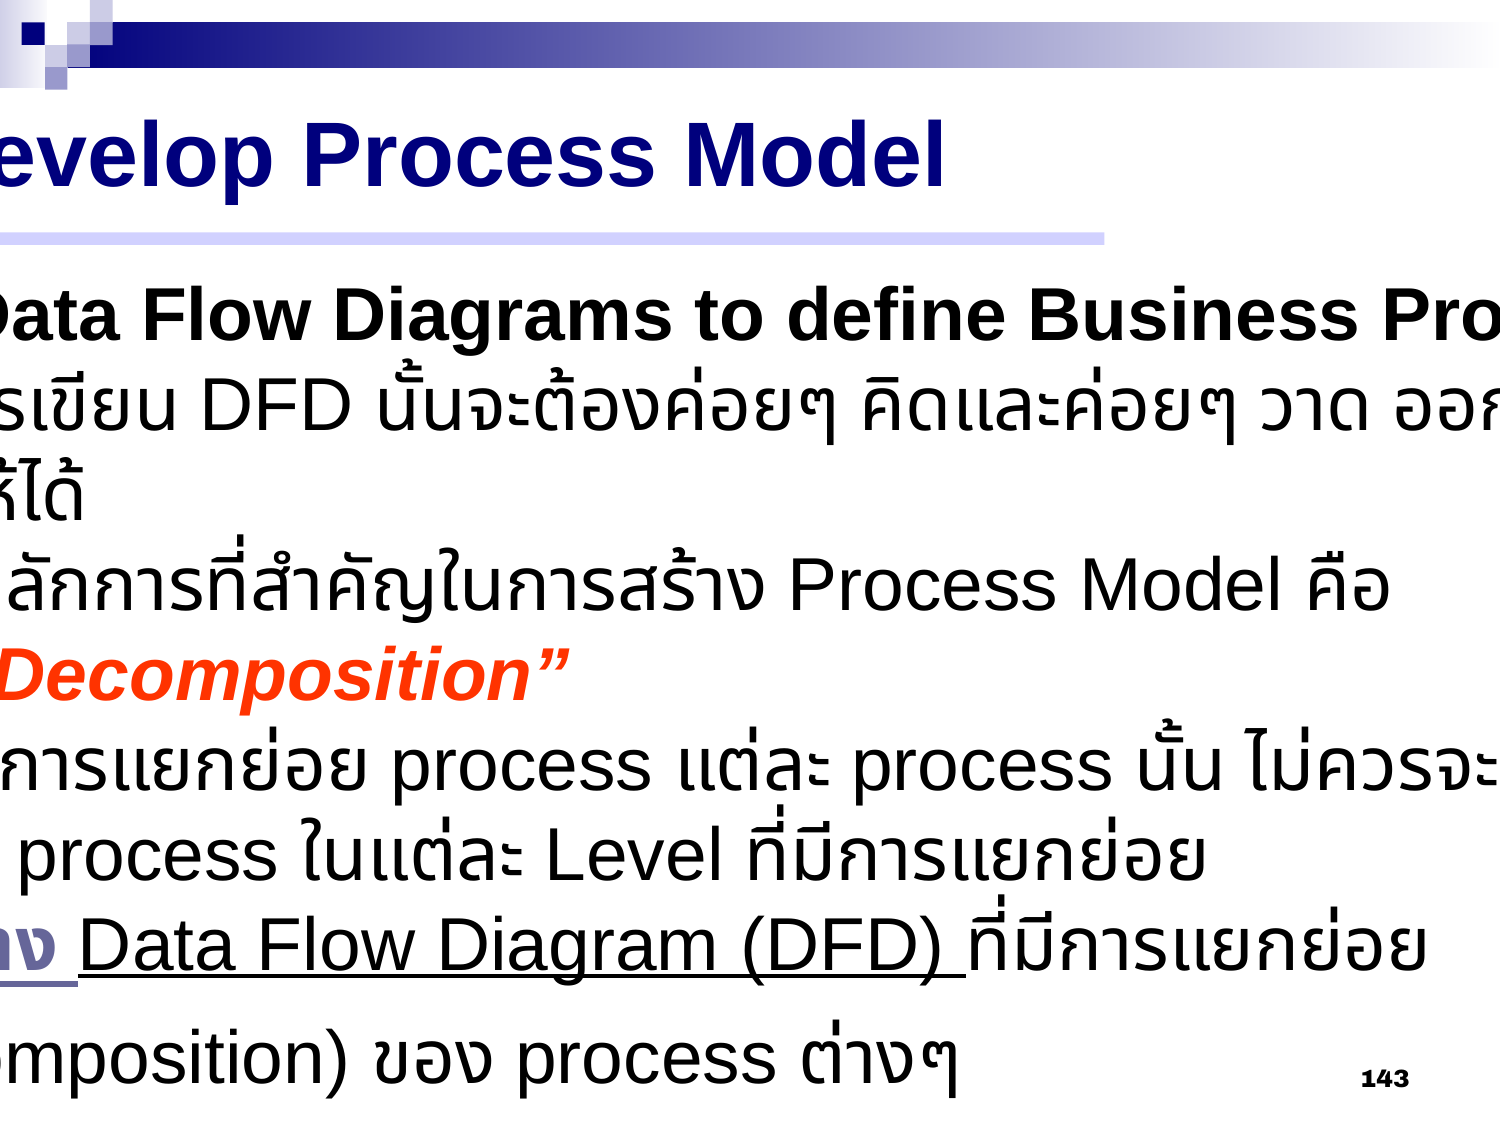

Develop Process Model

Using Data Flow Diagrams to define Business Processes
  ในการเขียน DFD นั้นจะต้องค่อยๆ คิดและค่อยๆ วาด ออกมา
	ให้ได้
  โดยหลักการที่สำคัญในการสร้าง Process Model คือ
	“Decomposition”
  ซึ่งในการแยกย่อย process แต่ละ process นั้น ไม่ควรจะเกิน
	7 process ในแต่ละ Level ที่มีการแยกย่อย
ตัวอย่าง Data Flow Diagram (DFD) ที่มีการแยกย่อย
(Decomposition) ของ process ต่างๆ
143